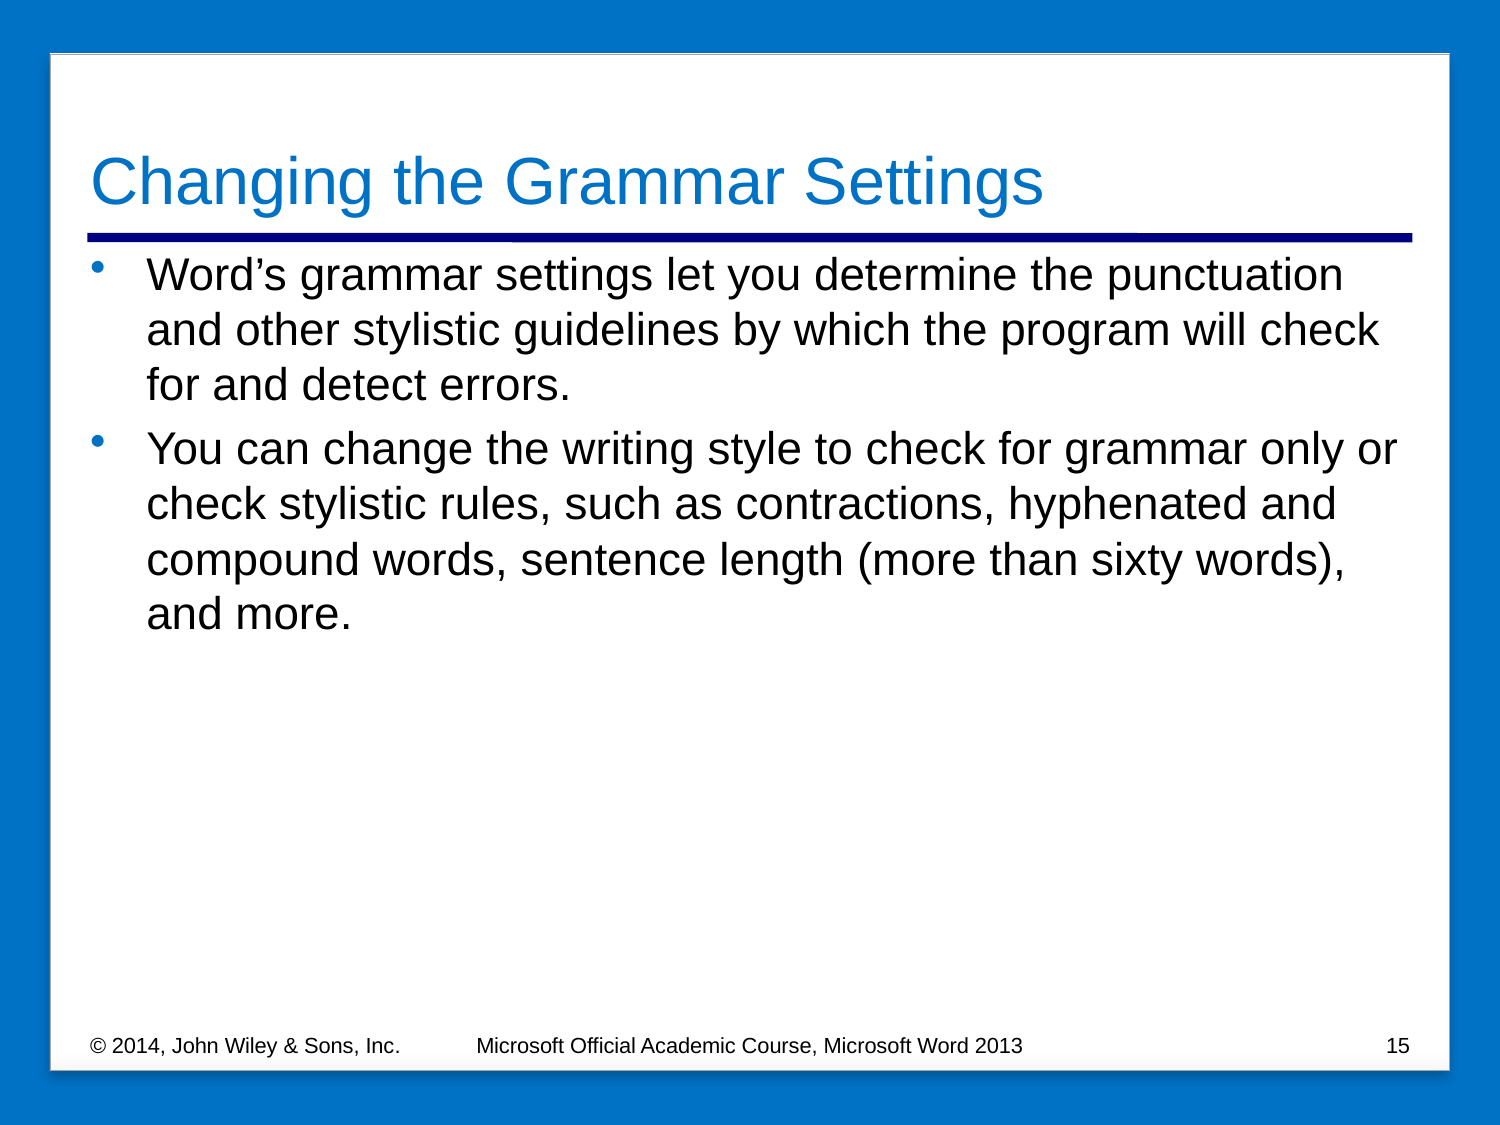

# Changing the Grammar Settings
Word’s grammar settings let you determine the punctuation and other stylistic guidelines by which the program will check for and detect errors.
You can change the writing style to check for grammar only or check stylistic rules, such as contractions, hyphenated and compound words, sentence length (more than sixty words), and more.

© 2014, John Wiley & Sons, Inc.
Microsoft Official Academic Course, Microsoft Word 2013
15